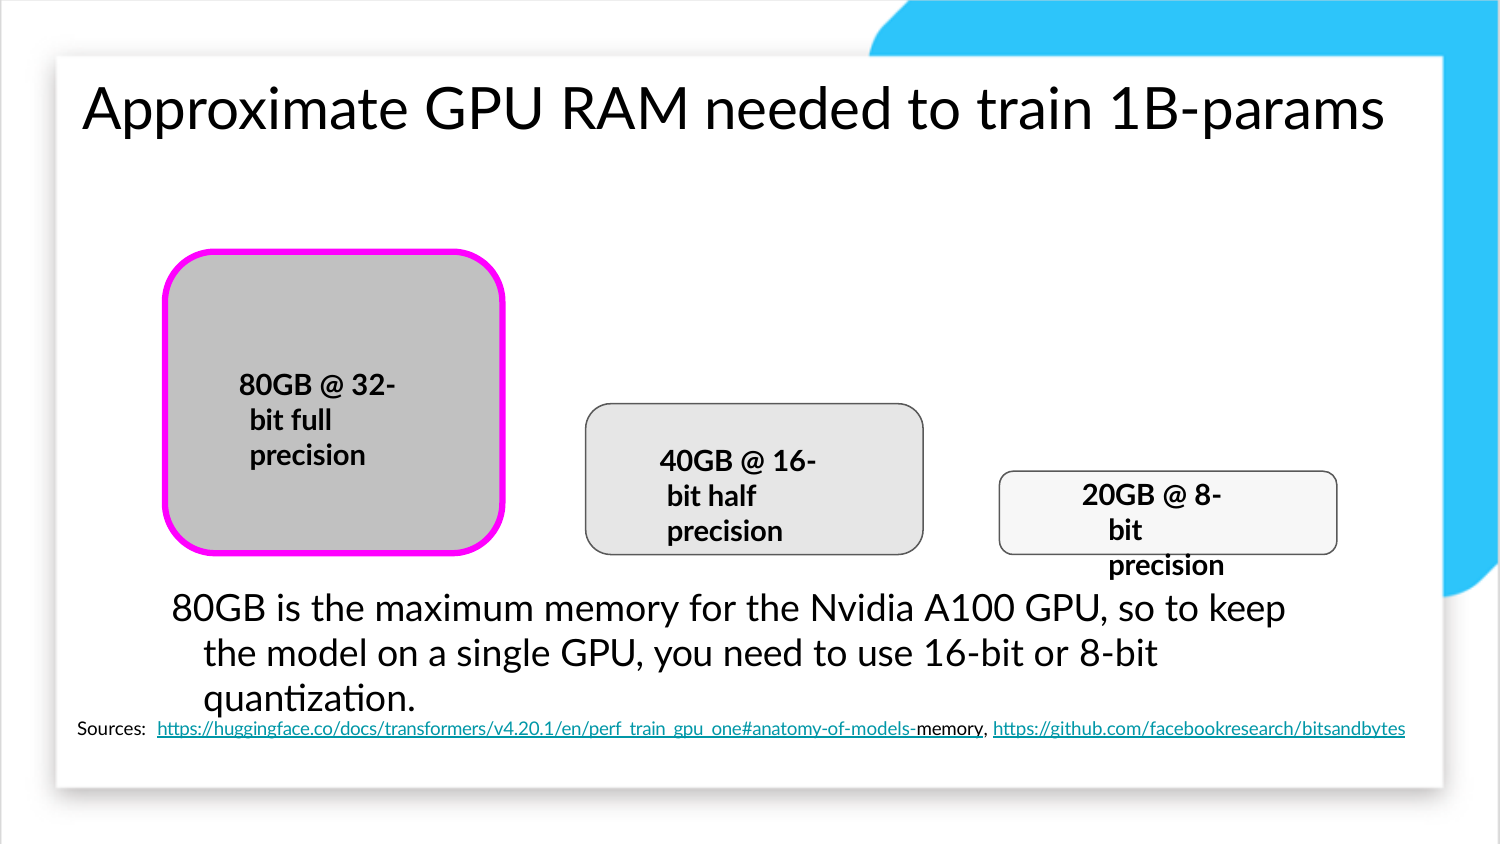

# Approximate GPU RAM needed to train 1B-params

80GB @ 32-bit full precision

40GB @ 16-bit half precision

20GB @ 8-bit precision
80GB is the maximum memory for the Nvidia A100 GPU, so to keep the model on a single GPU, you need to use 16-bit or 8-bit quantization.
Sources:  https://huggingface.co/docs/transformers/v4.20.1/en/perf_train_gpu_one#anatomy-of-models-memory, https://github.com/facebookresearch/bitsandbytes